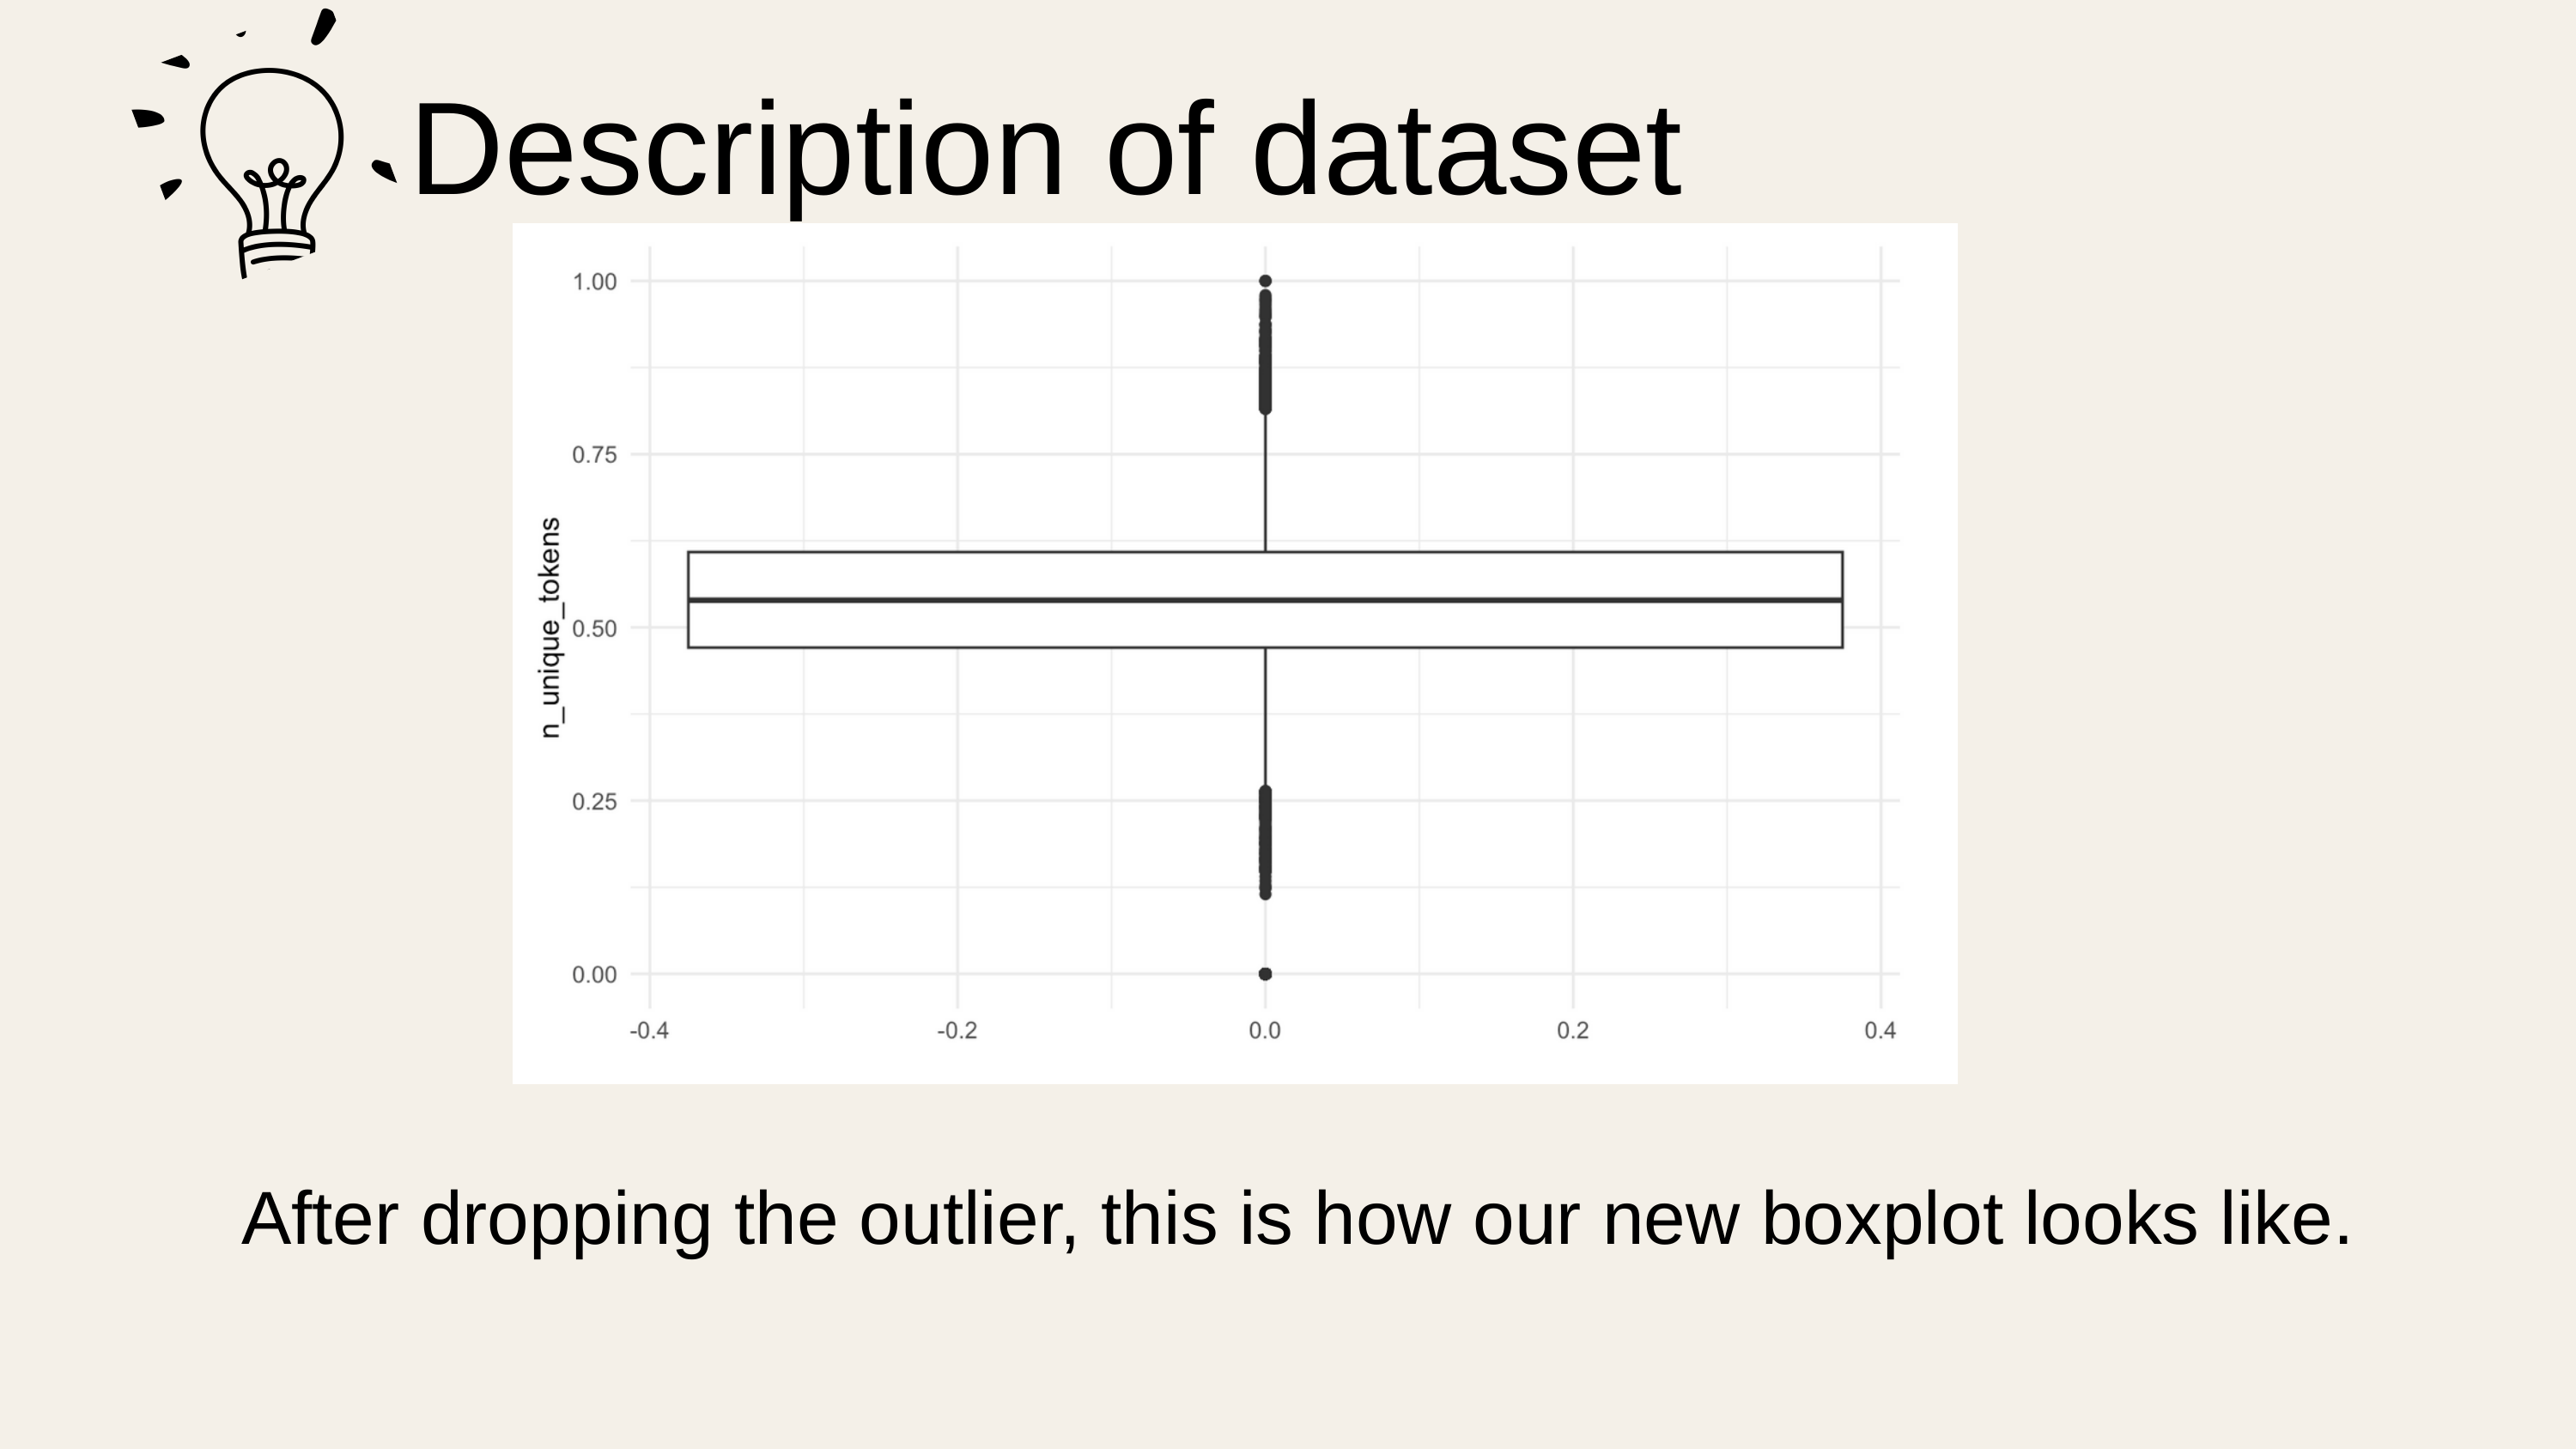

Description of dataset

After dropping the outlier, this is how our new boxplot looks like.